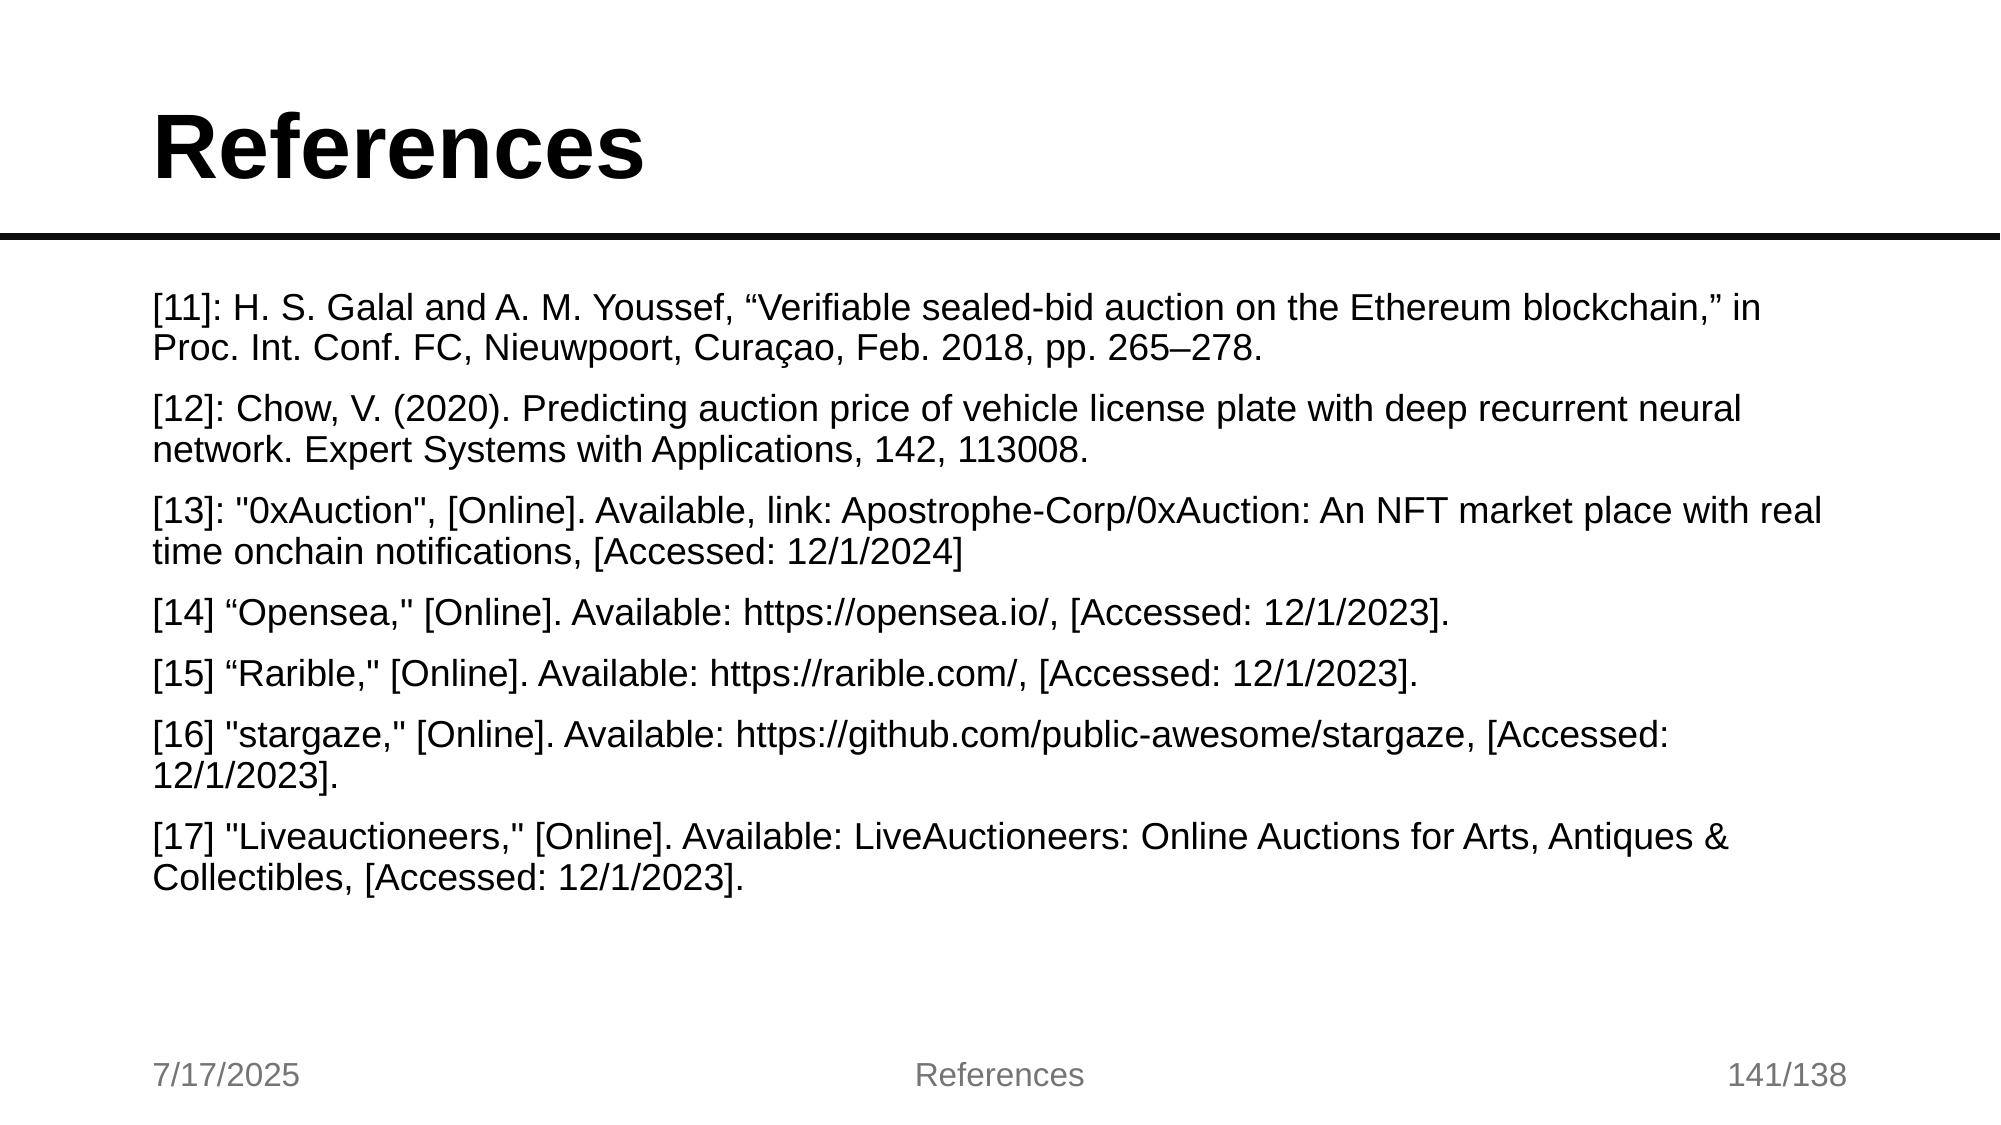

# References
[11]: H. S. Galal and A. M. Youssef, “Verifiable sealed-bid auction on the Ethereum blockchain,” in Proc. Int. Conf. FC, Nieuwpoort, Curaçao, Feb. 2018, pp. 265–278.
[12]: Chow, V. (2020). Predicting auction price of vehicle license plate with deep recurrent neural network. Expert Systems with Applications, 142, 113008.
[13]: "0xAuction", [Online]. Available, link: Apostrophe-Corp/0xAuction: An NFT market place with real time onchain notifications, [Accessed: 12/1/2024]
[14] “Opensea," [Online]. Available: https://opensea.io/, [Accessed: 12/1/2023].
[15] “Rarible," [Online]. Available: https://rarible.com/, [Accessed: 12/1/2023].
[16] "stargaze," [Online]. Available: https://github.com/public-awesome/stargaze, [Accessed: 12/1/2023].
[17] "Liveauctioneers," [Online]. Available: LiveAuctioneers: Online Auctions for Arts, Antiques & Collectibles, [Accessed: 12/1/2023].
7/17/2025
References
141/138